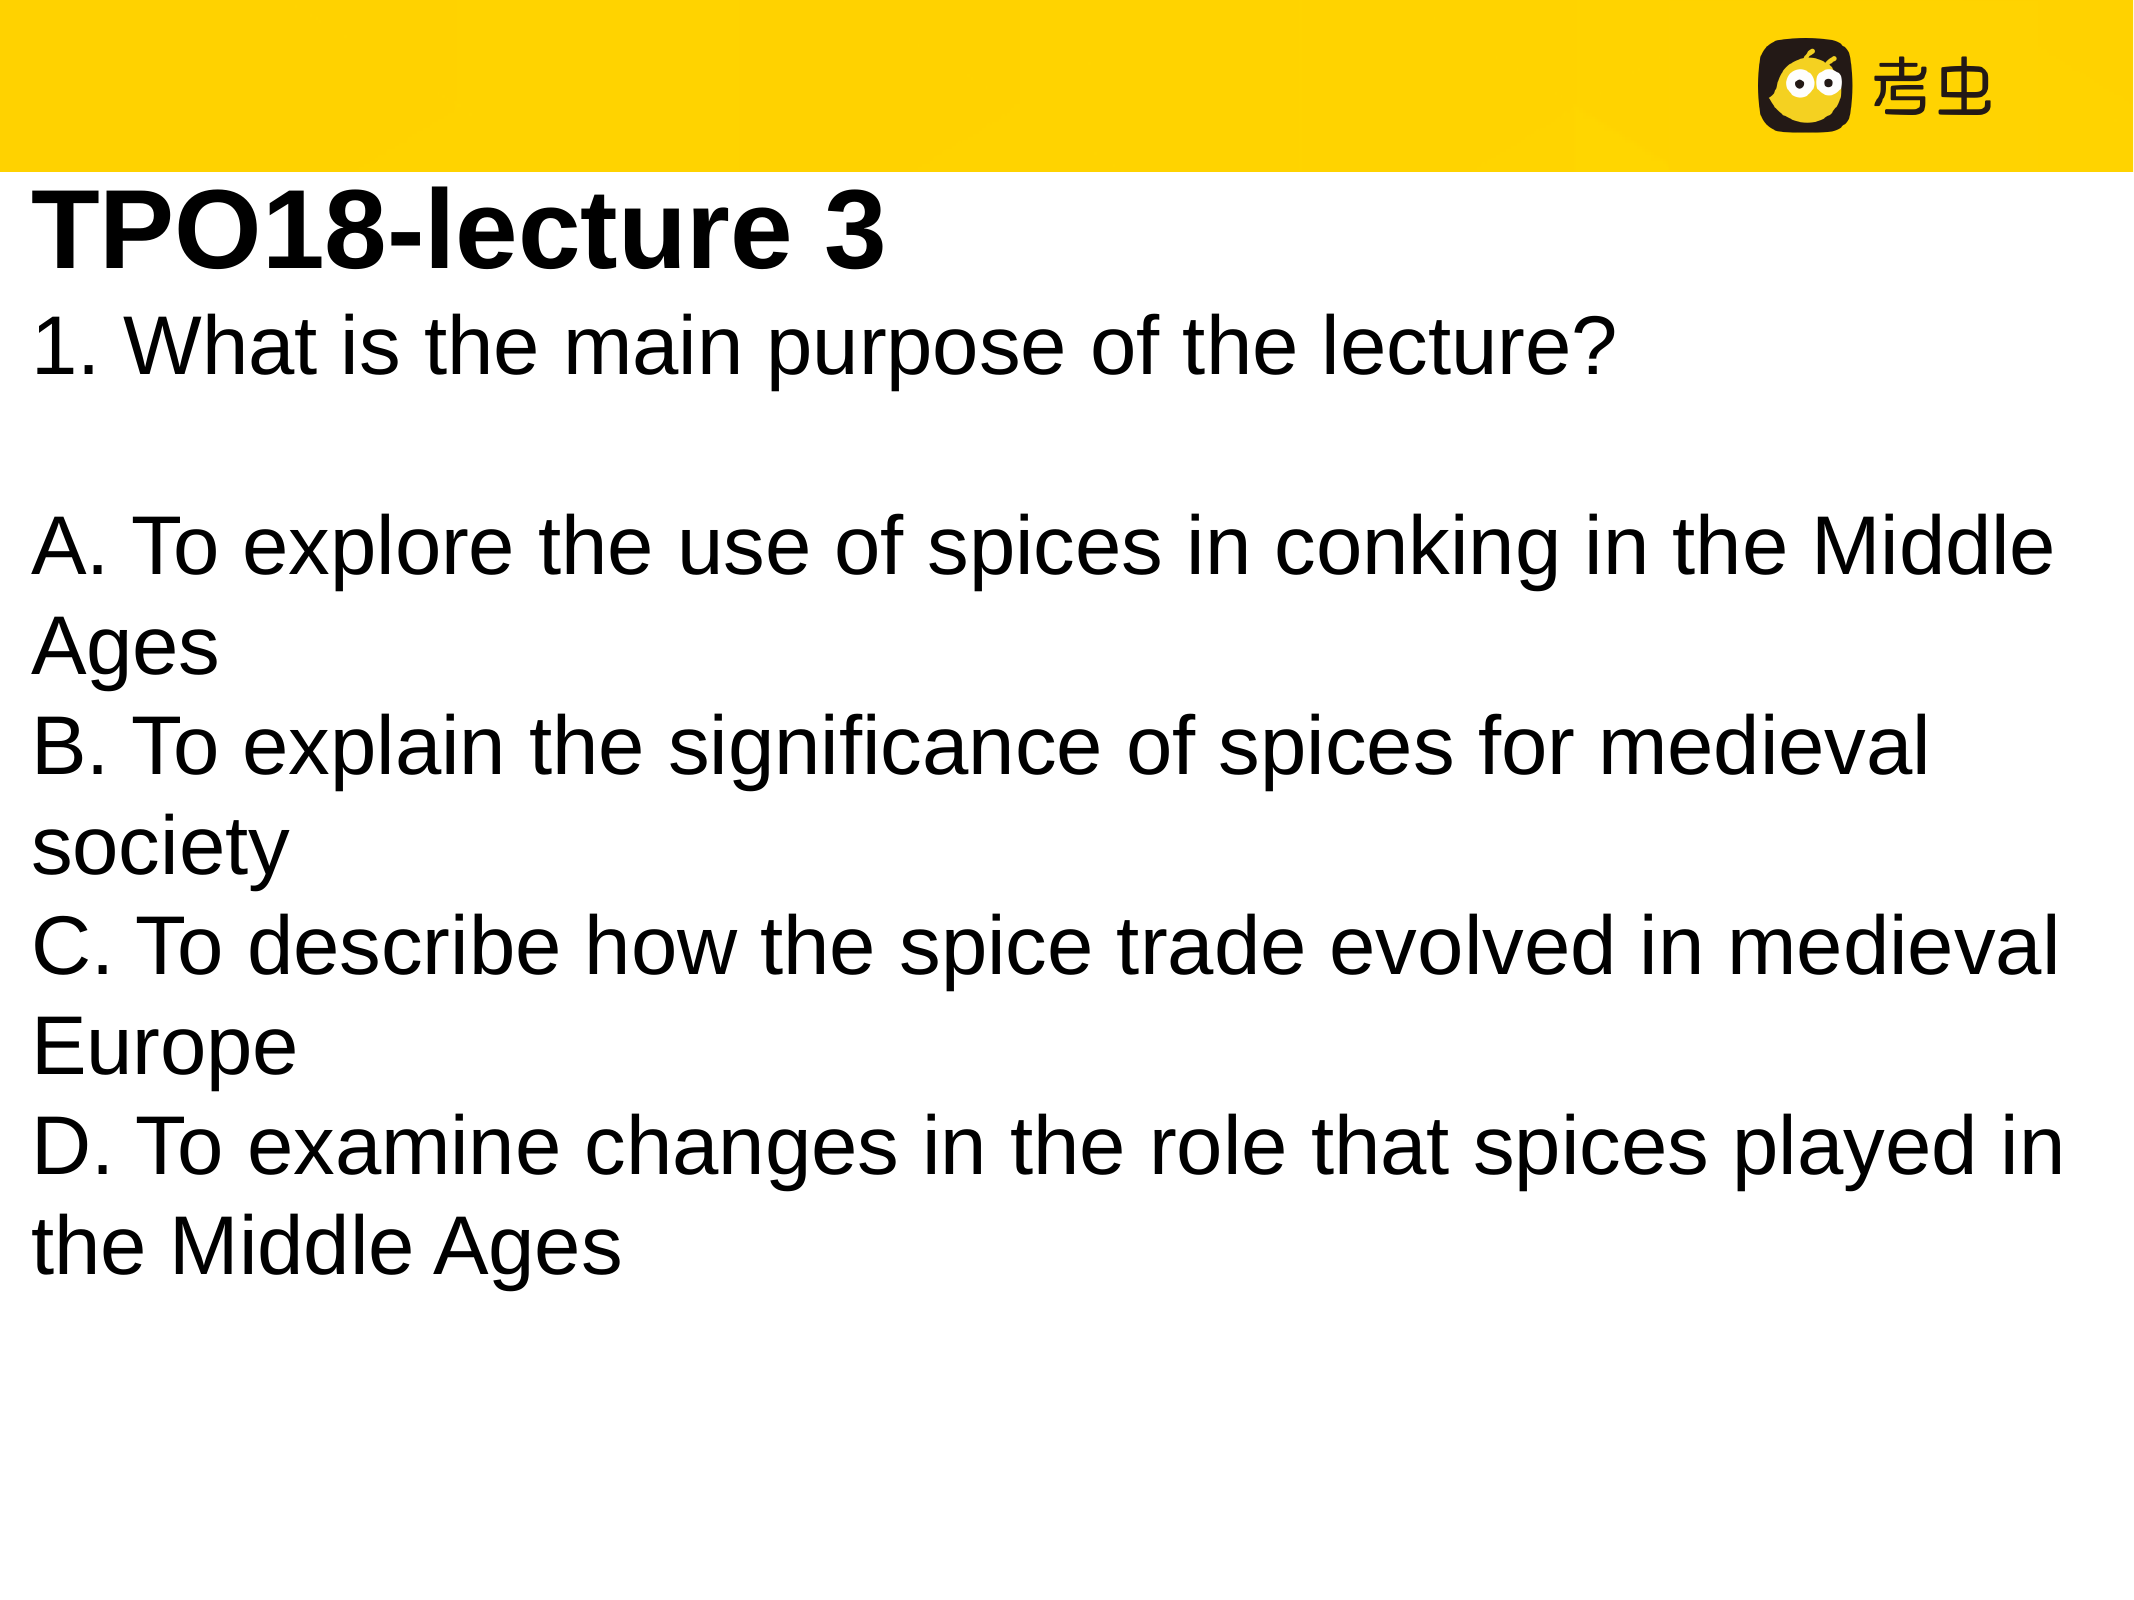

TPO18-lecture 3
1. What is the main purpose of the lecture?

A. To explore the use of spices in conking in the Middle Ages
B. To explain the significance of spices for medieval society
C. To describe how the spice trade evolved in medieval Europe
D. To examine changes in the role that spices played in the Middle Ages